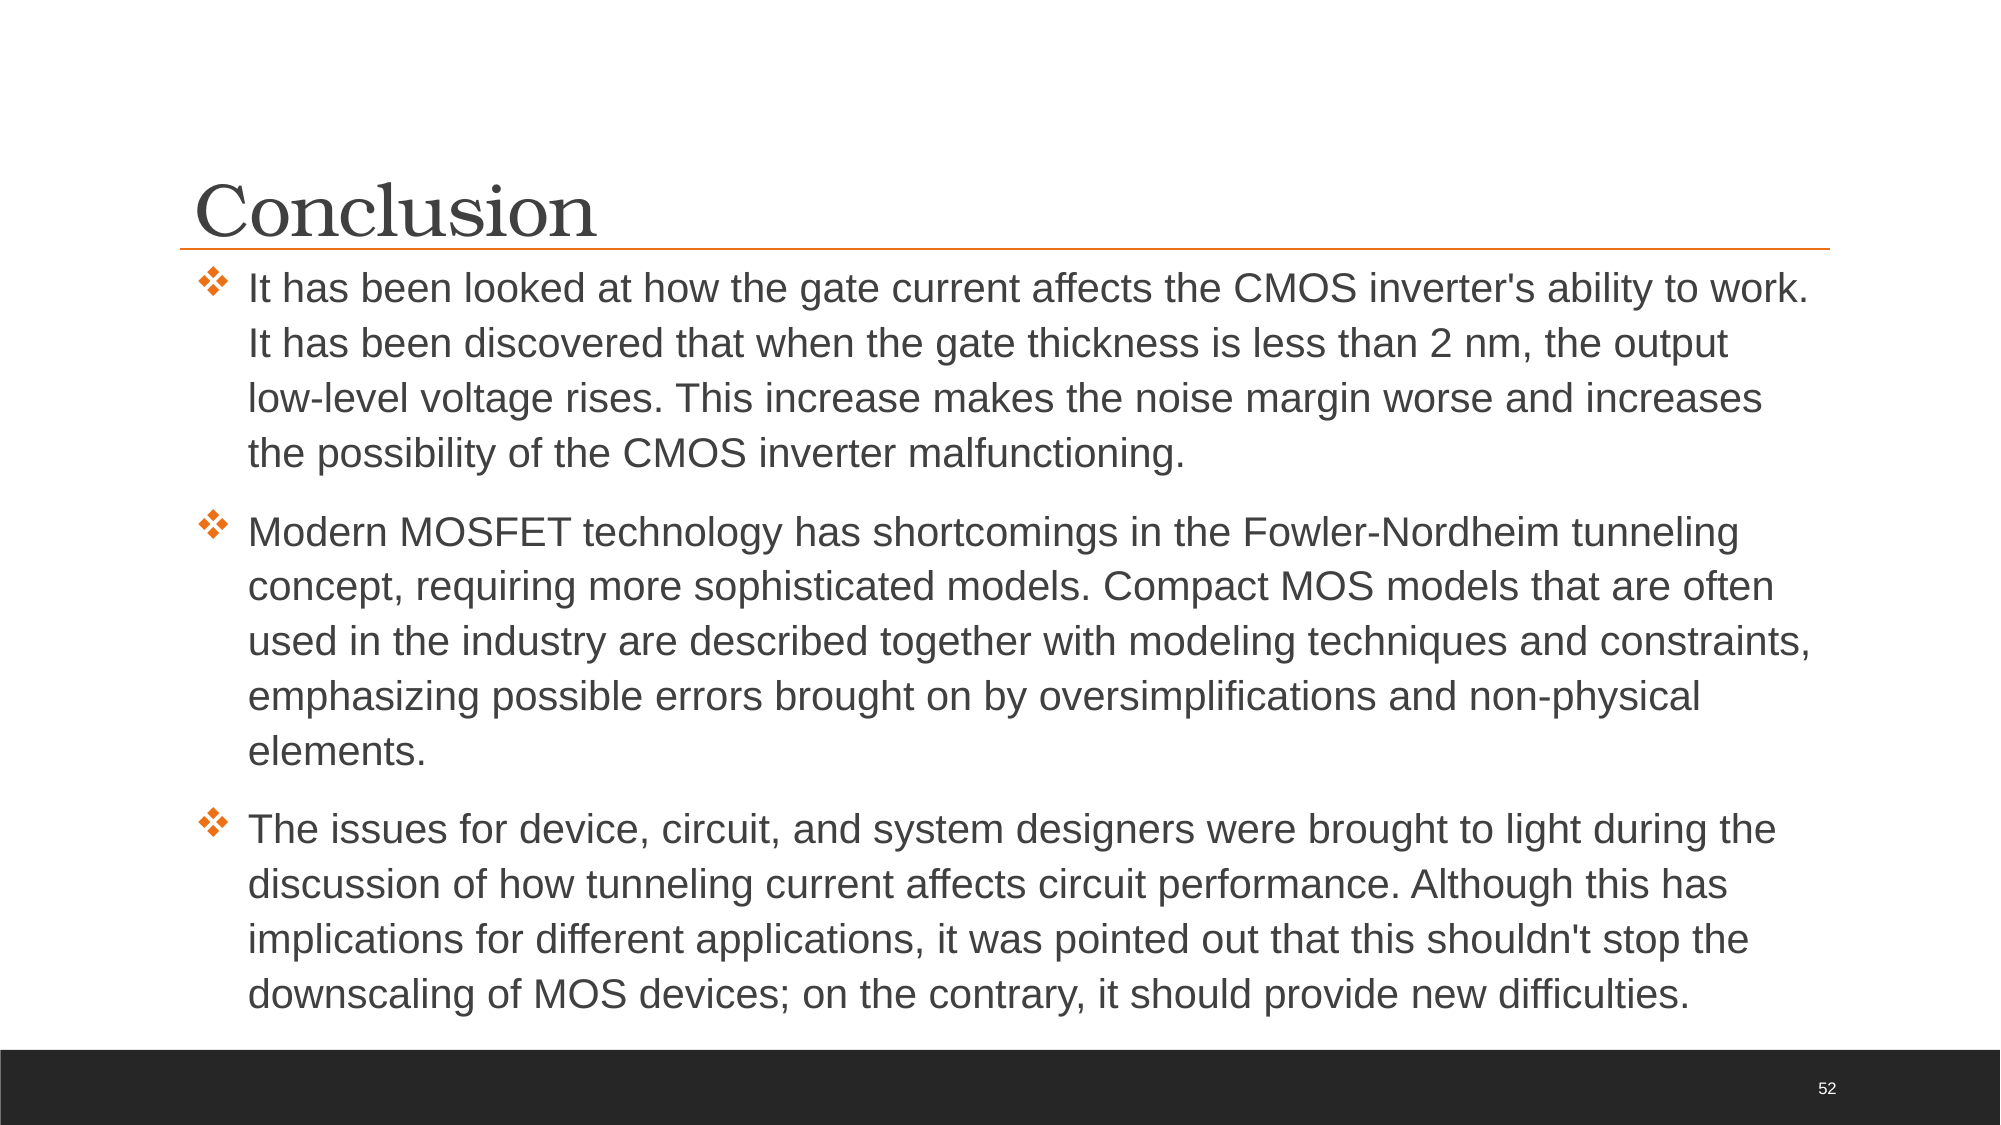

Conclusion
It has been looked at how the gate current affects the CMOS inverter's ability to work. It has been discovered that when the gate thickness is less than 2 nm, the output low-level voltage rises. This increase makes the noise margin worse and increases the possibility of the CMOS inverter malfunctioning.
Modern MOSFET technology has shortcomings in the Fowler-Nordheim tunneling concept, requiring more sophisticated models. Compact MOS models that are often used in the industry are described together with modeling techniques and constraints, emphasizing possible errors brought on by oversimplifications and non-physical elements.
The issues for device, circuit, and system designers were brought to light during the discussion of how tunneling current affects circuit performance. Although this has implications for different applications, it was pointed out that this shouldn't stop the downscaling of MOS devices; on the contrary, it should provide new difficulties.
52